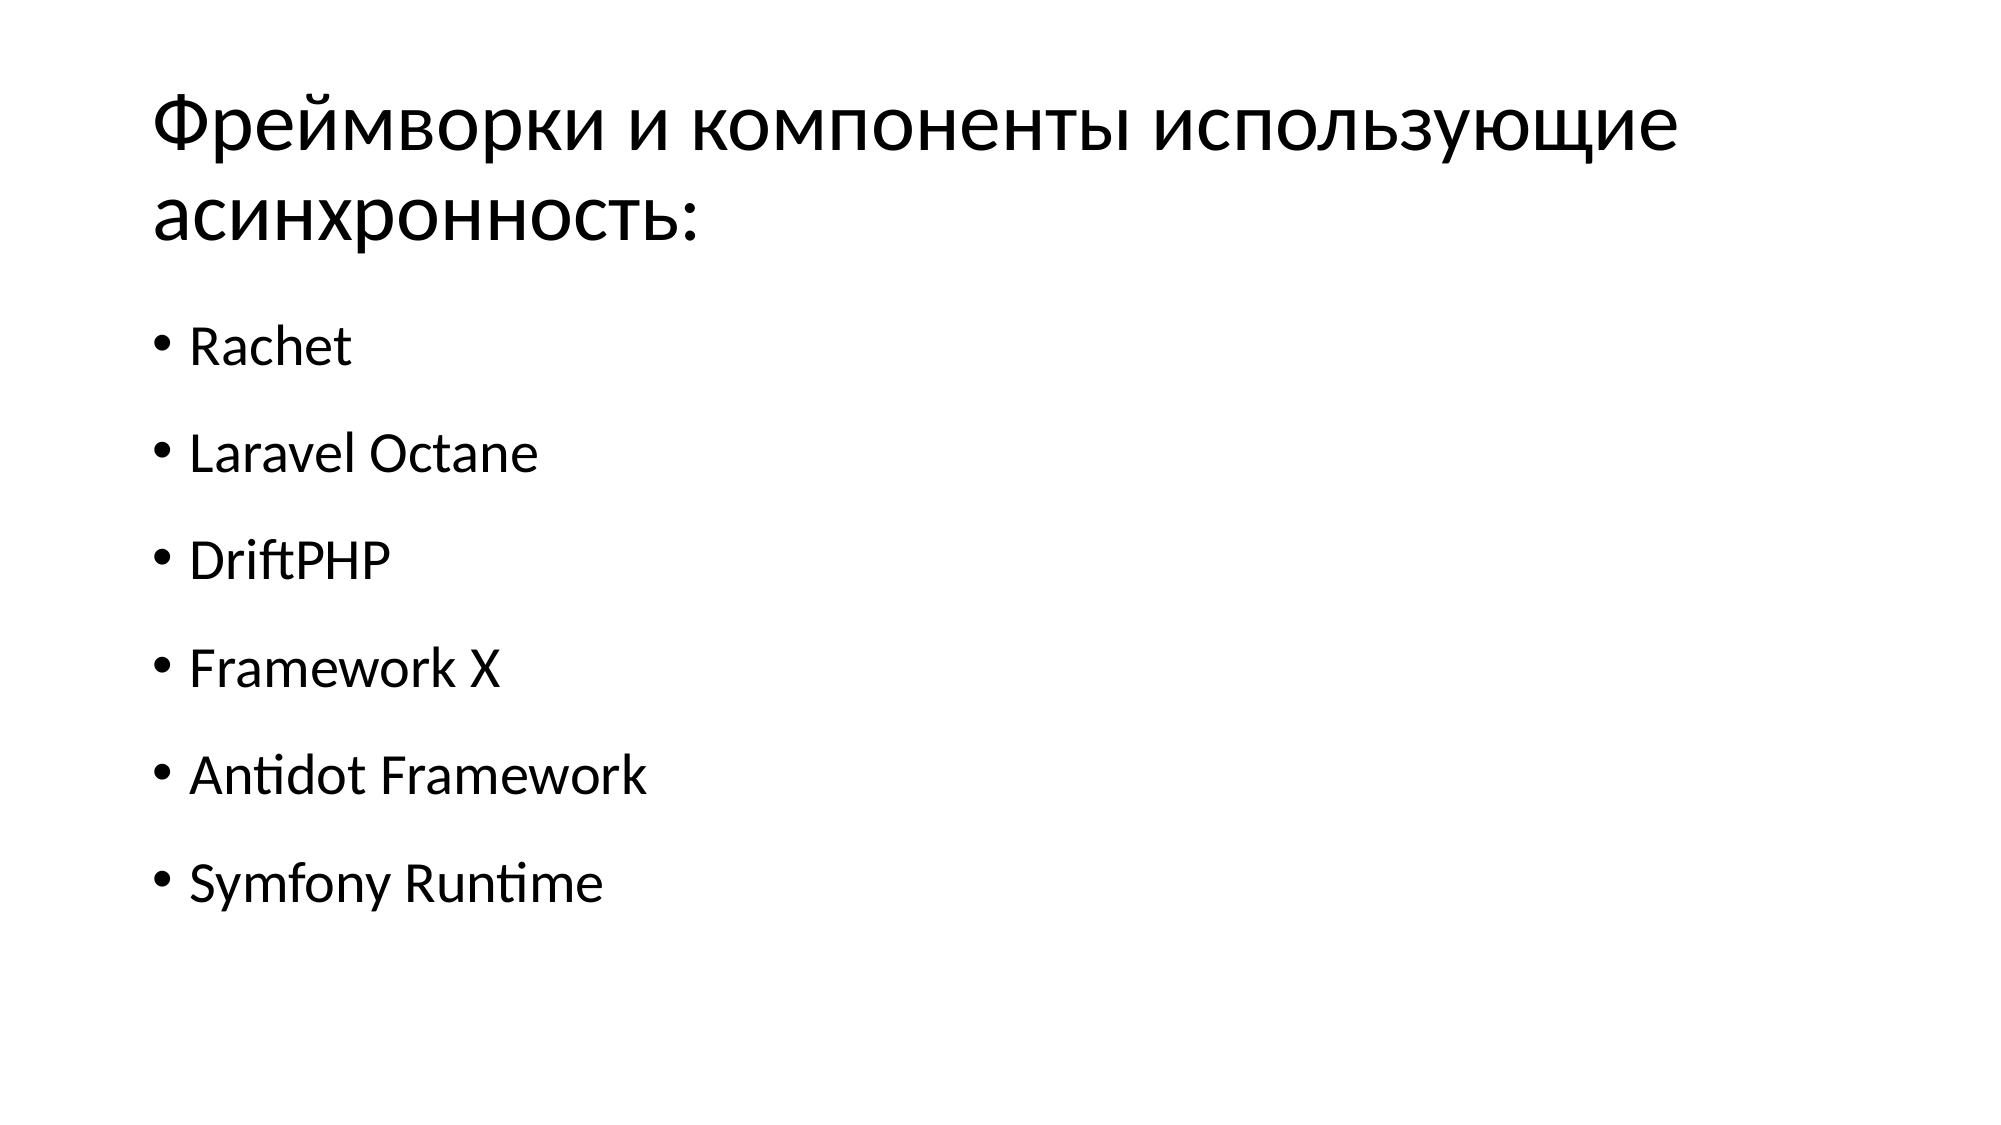

# Фреймворки и компоненты использующие асинхронность:
Rachet
Laravel Octane
DriftPHP
Framework X
Antidot Framework
Symfony Runtime